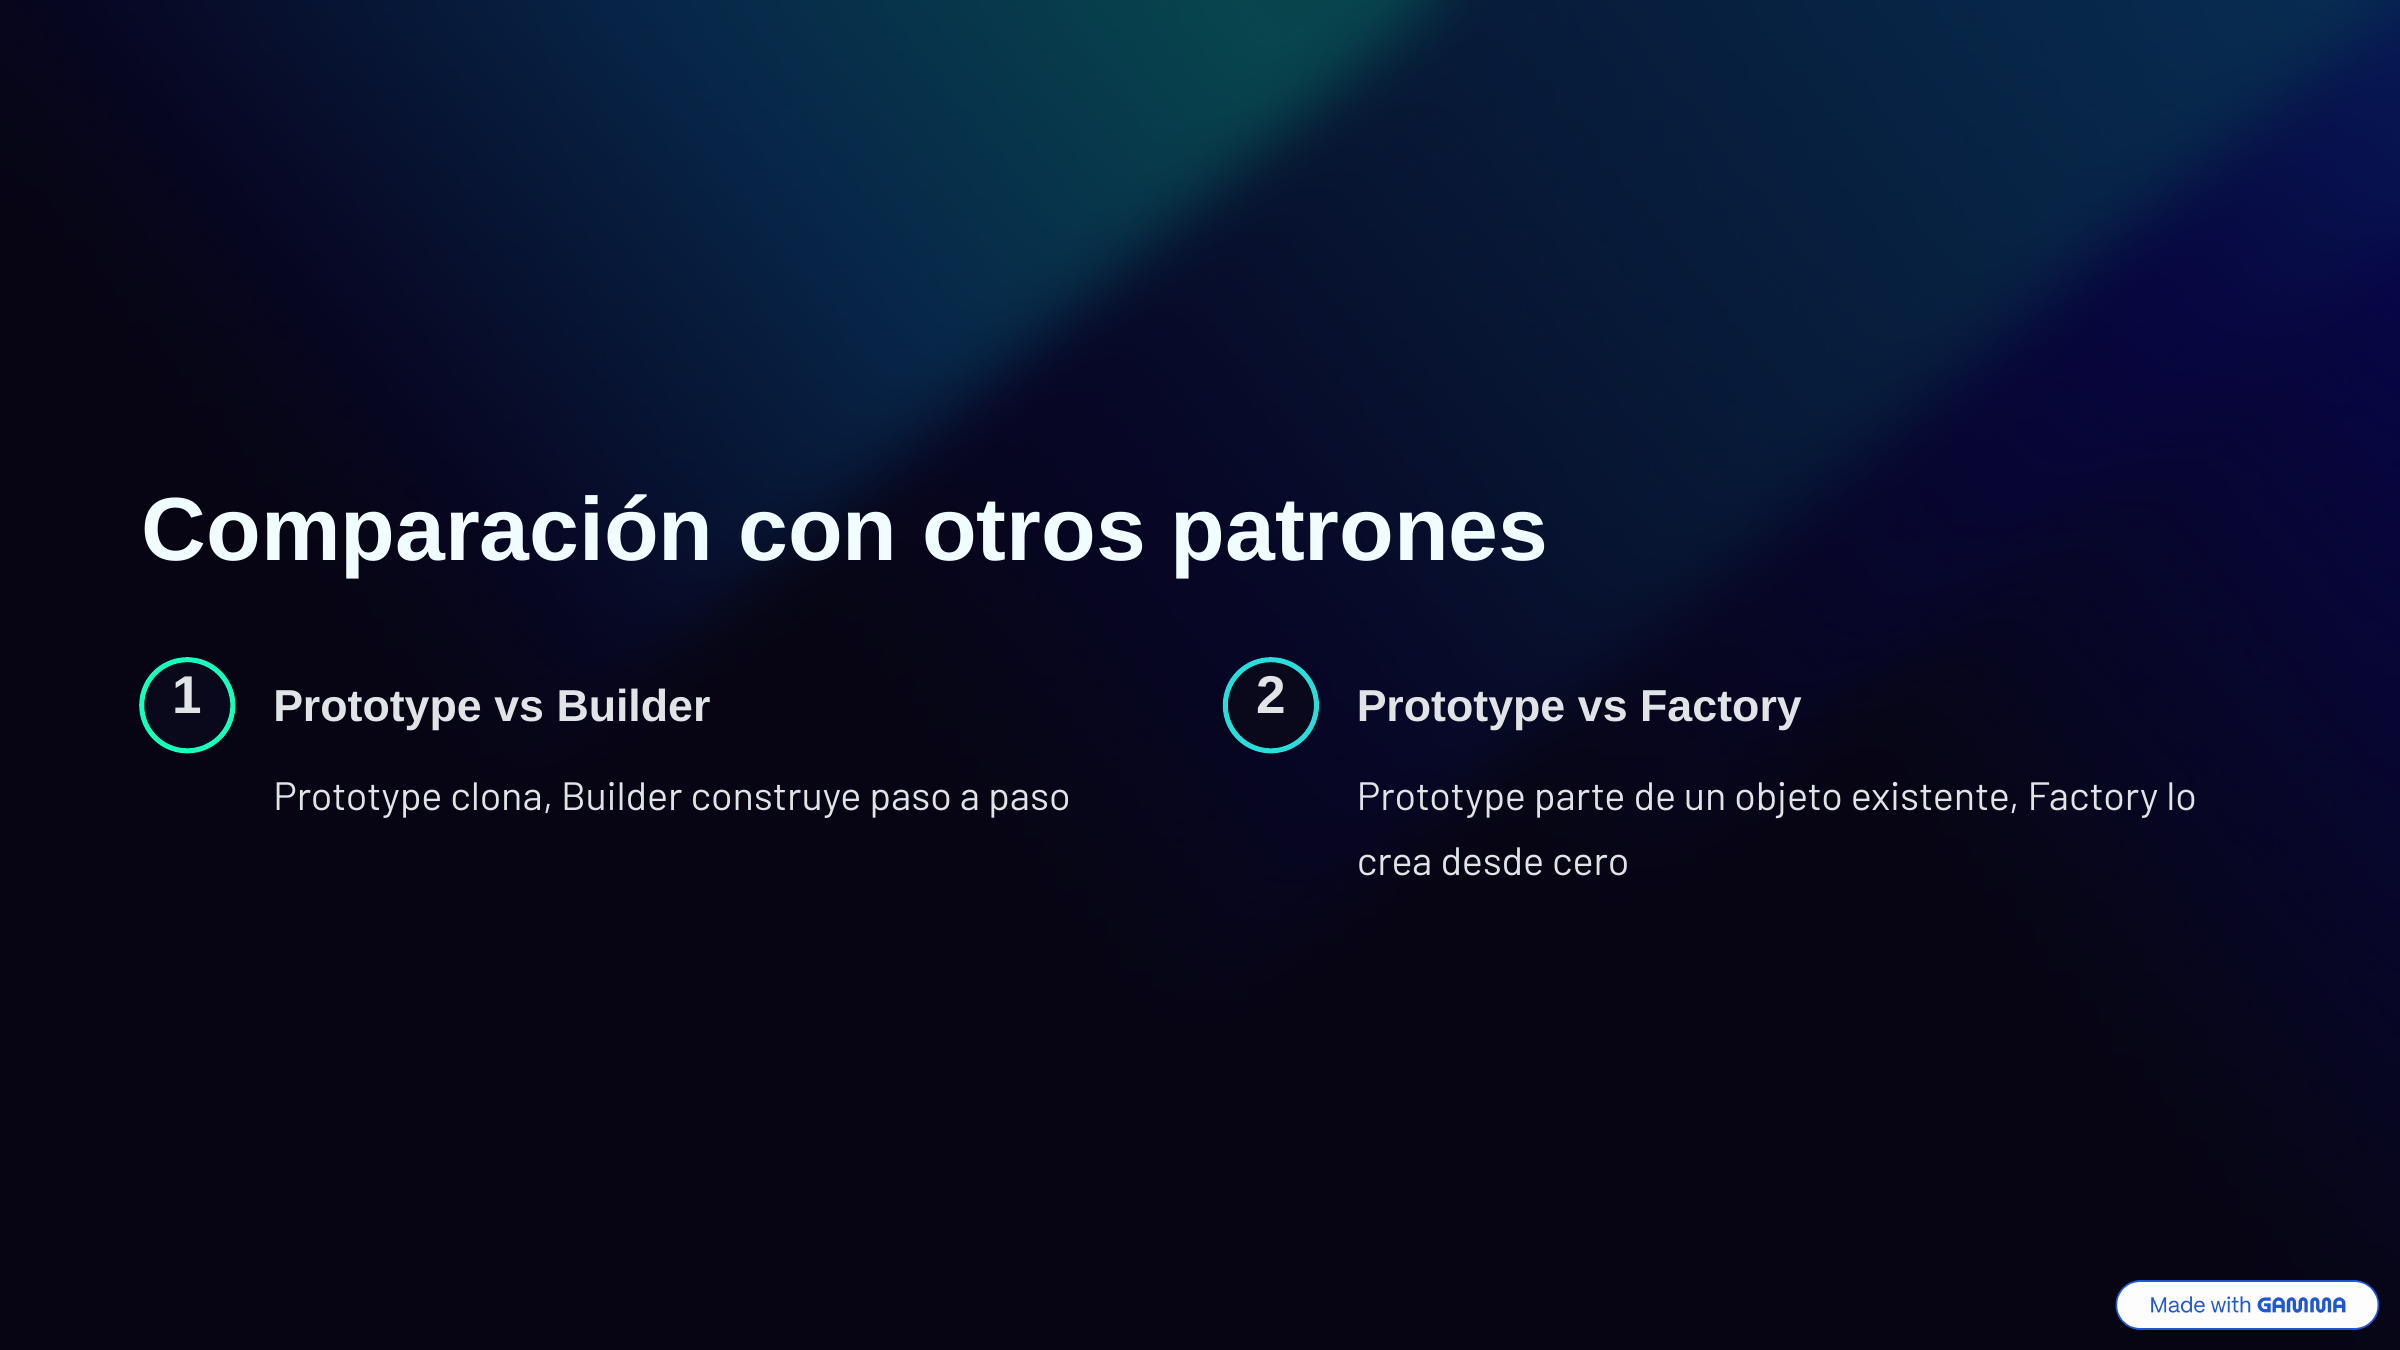

Comparación con otros patrones

1
2
Prototype vs Builder
Prototype vs Factory
Prototype clona, Builder construye paso a paso
Prototype parte de un objeto existente, Factory lo crea desde cero